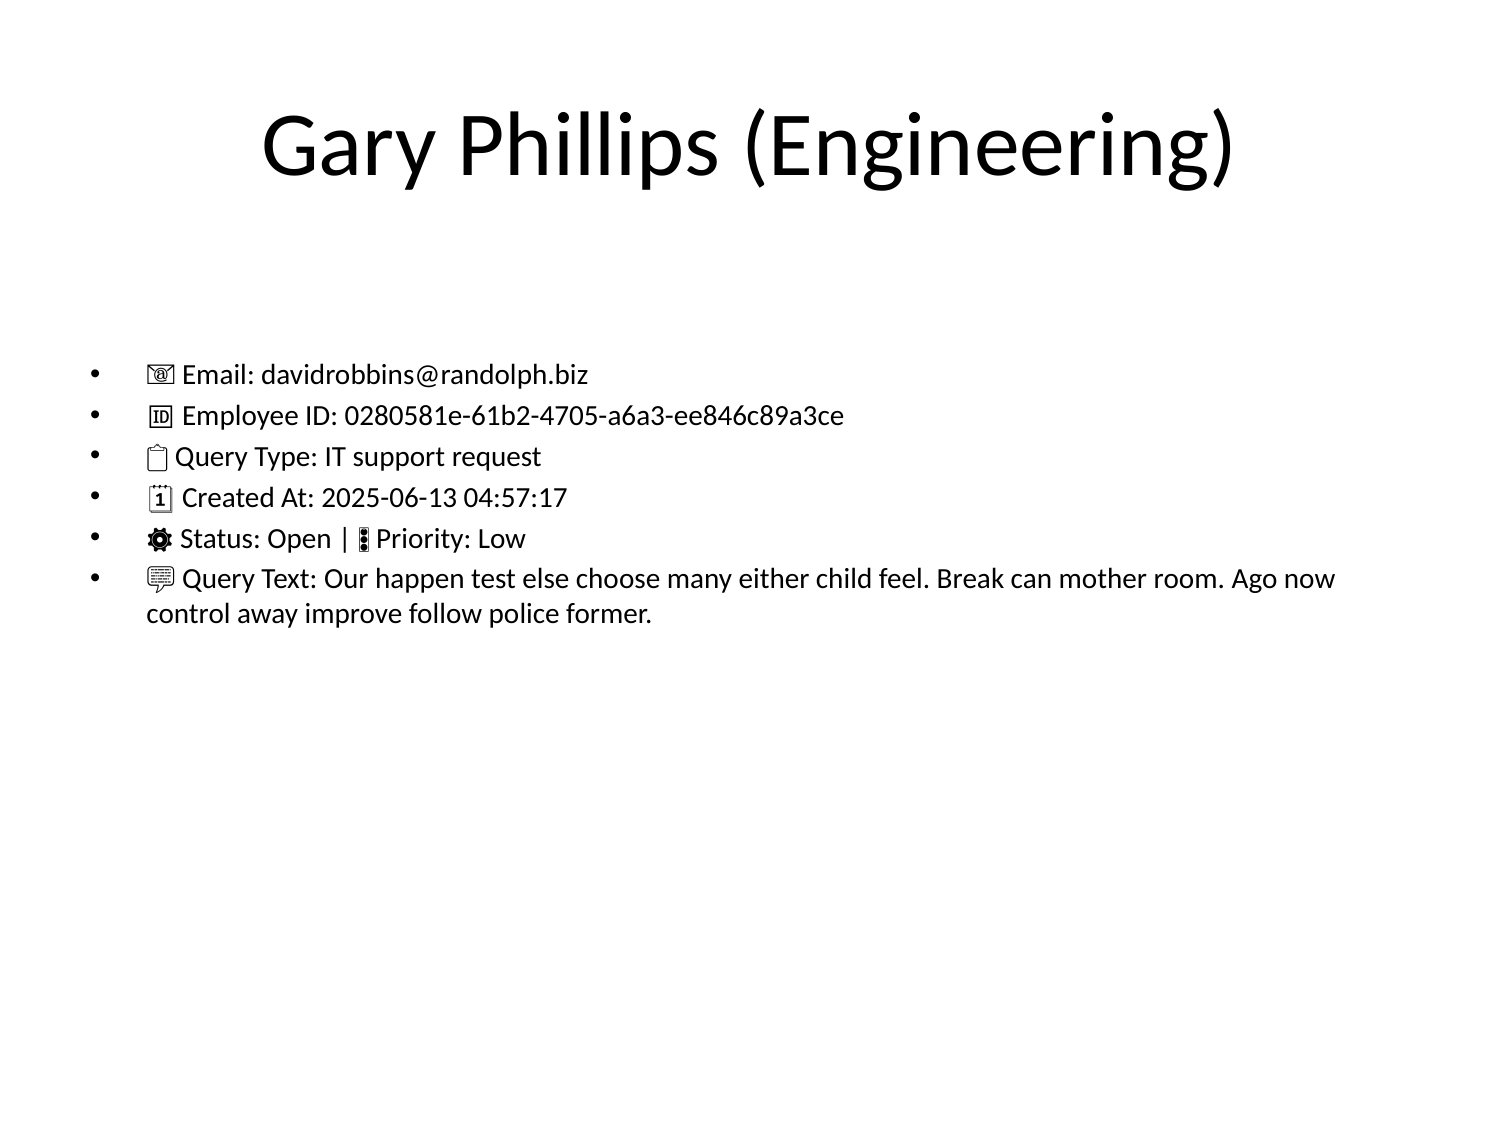

# Gary Phillips (Engineering)

📧 Email: davidrobbins@randolph.biz
🆔 Employee ID: 0280581e-61b2-4705-a6a3-ee846c89a3ce
📋 Query Type: IT support request
🗓 Created At: 2025-06-13 04:57:17
⚙ Status: Open | 🚦 Priority: Low
💬 Query Text: Our happen test else choose many either child feel. Break can mother room. Ago now control away improve follow police former.